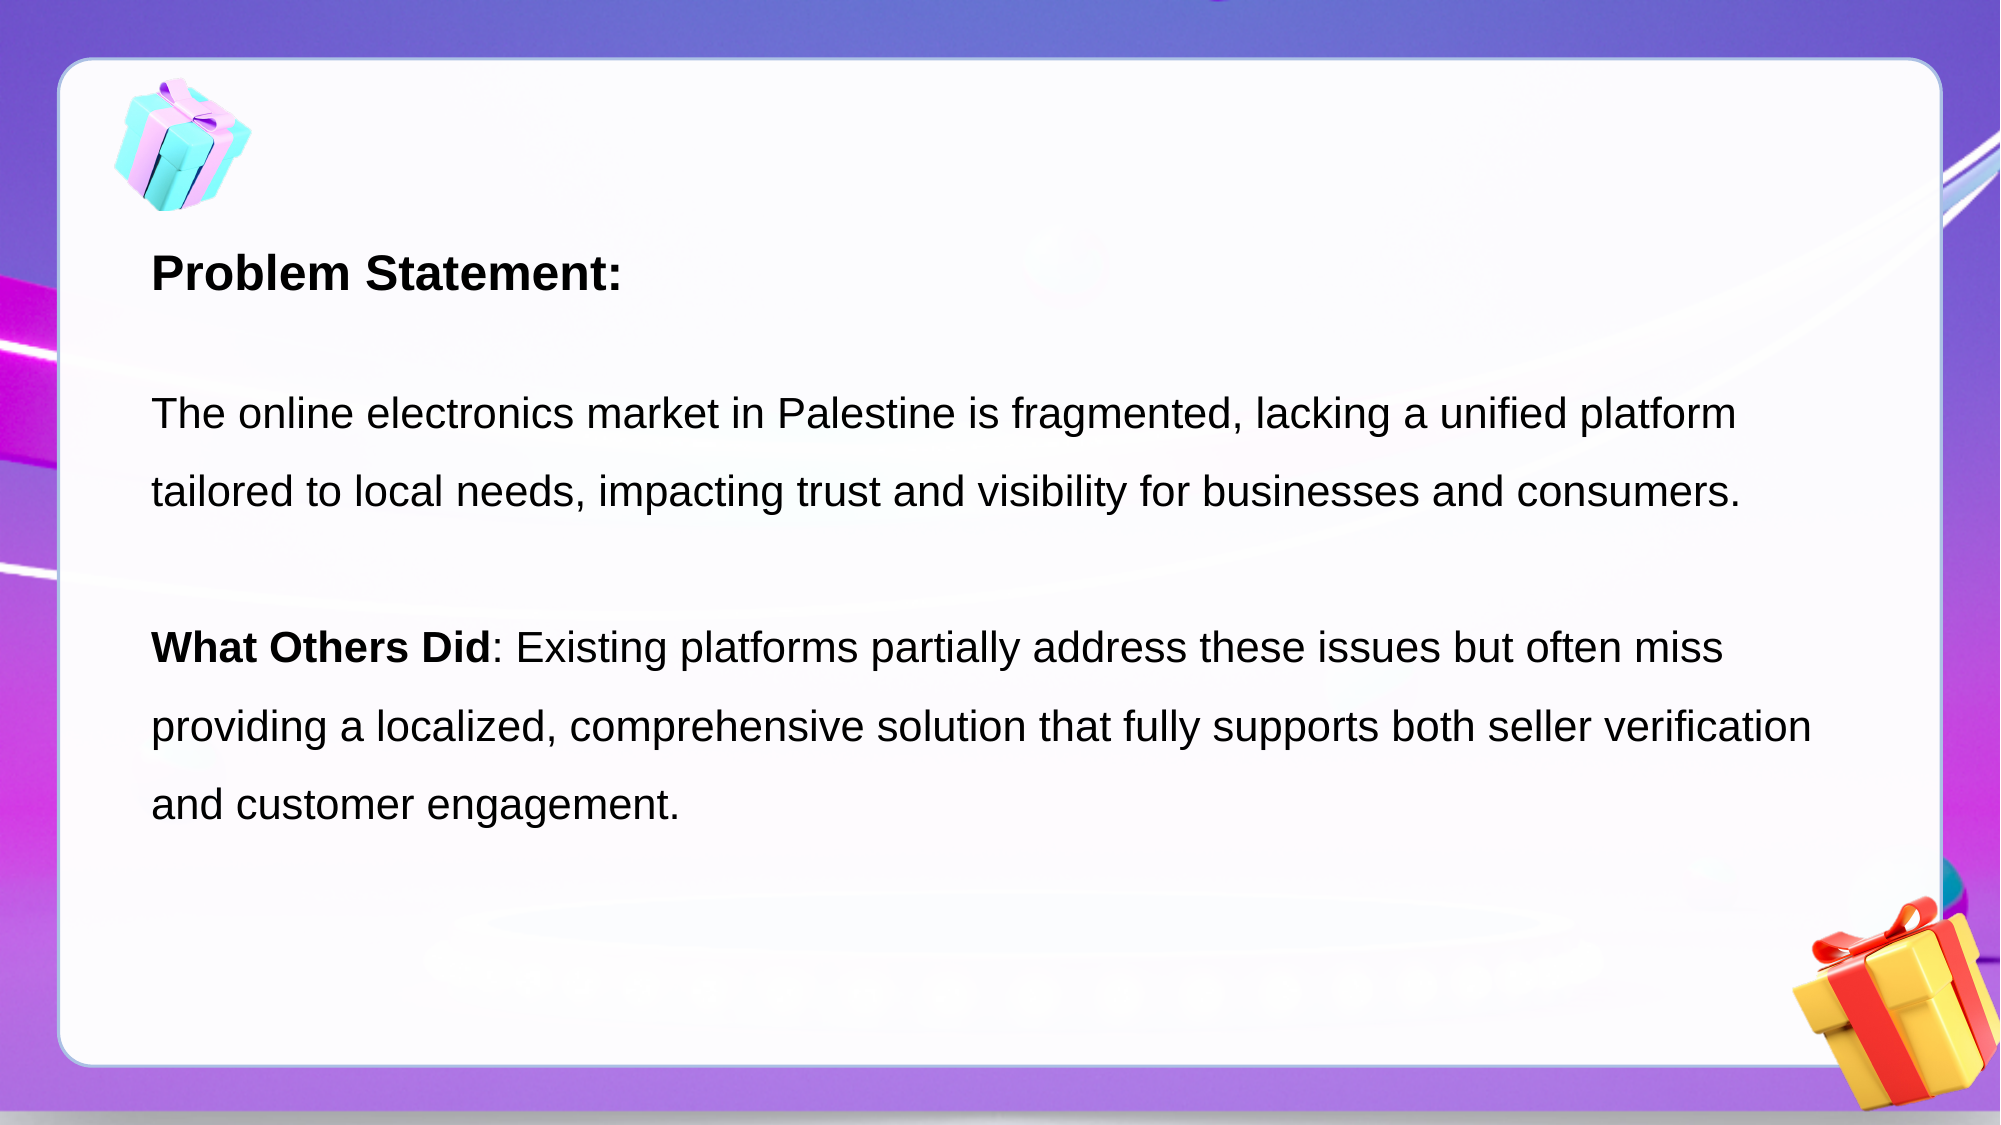

Problem Statement:
# The online electronics market in Palestine is fragmented, lacking a unified platform tailored to local needs, impacting trust and visibility for businesses and consumers. What Others Did: Existing platforms partially address these issues but often miss providing a localized, comprehensive solution that fully supports both seller verification and customer engagement.